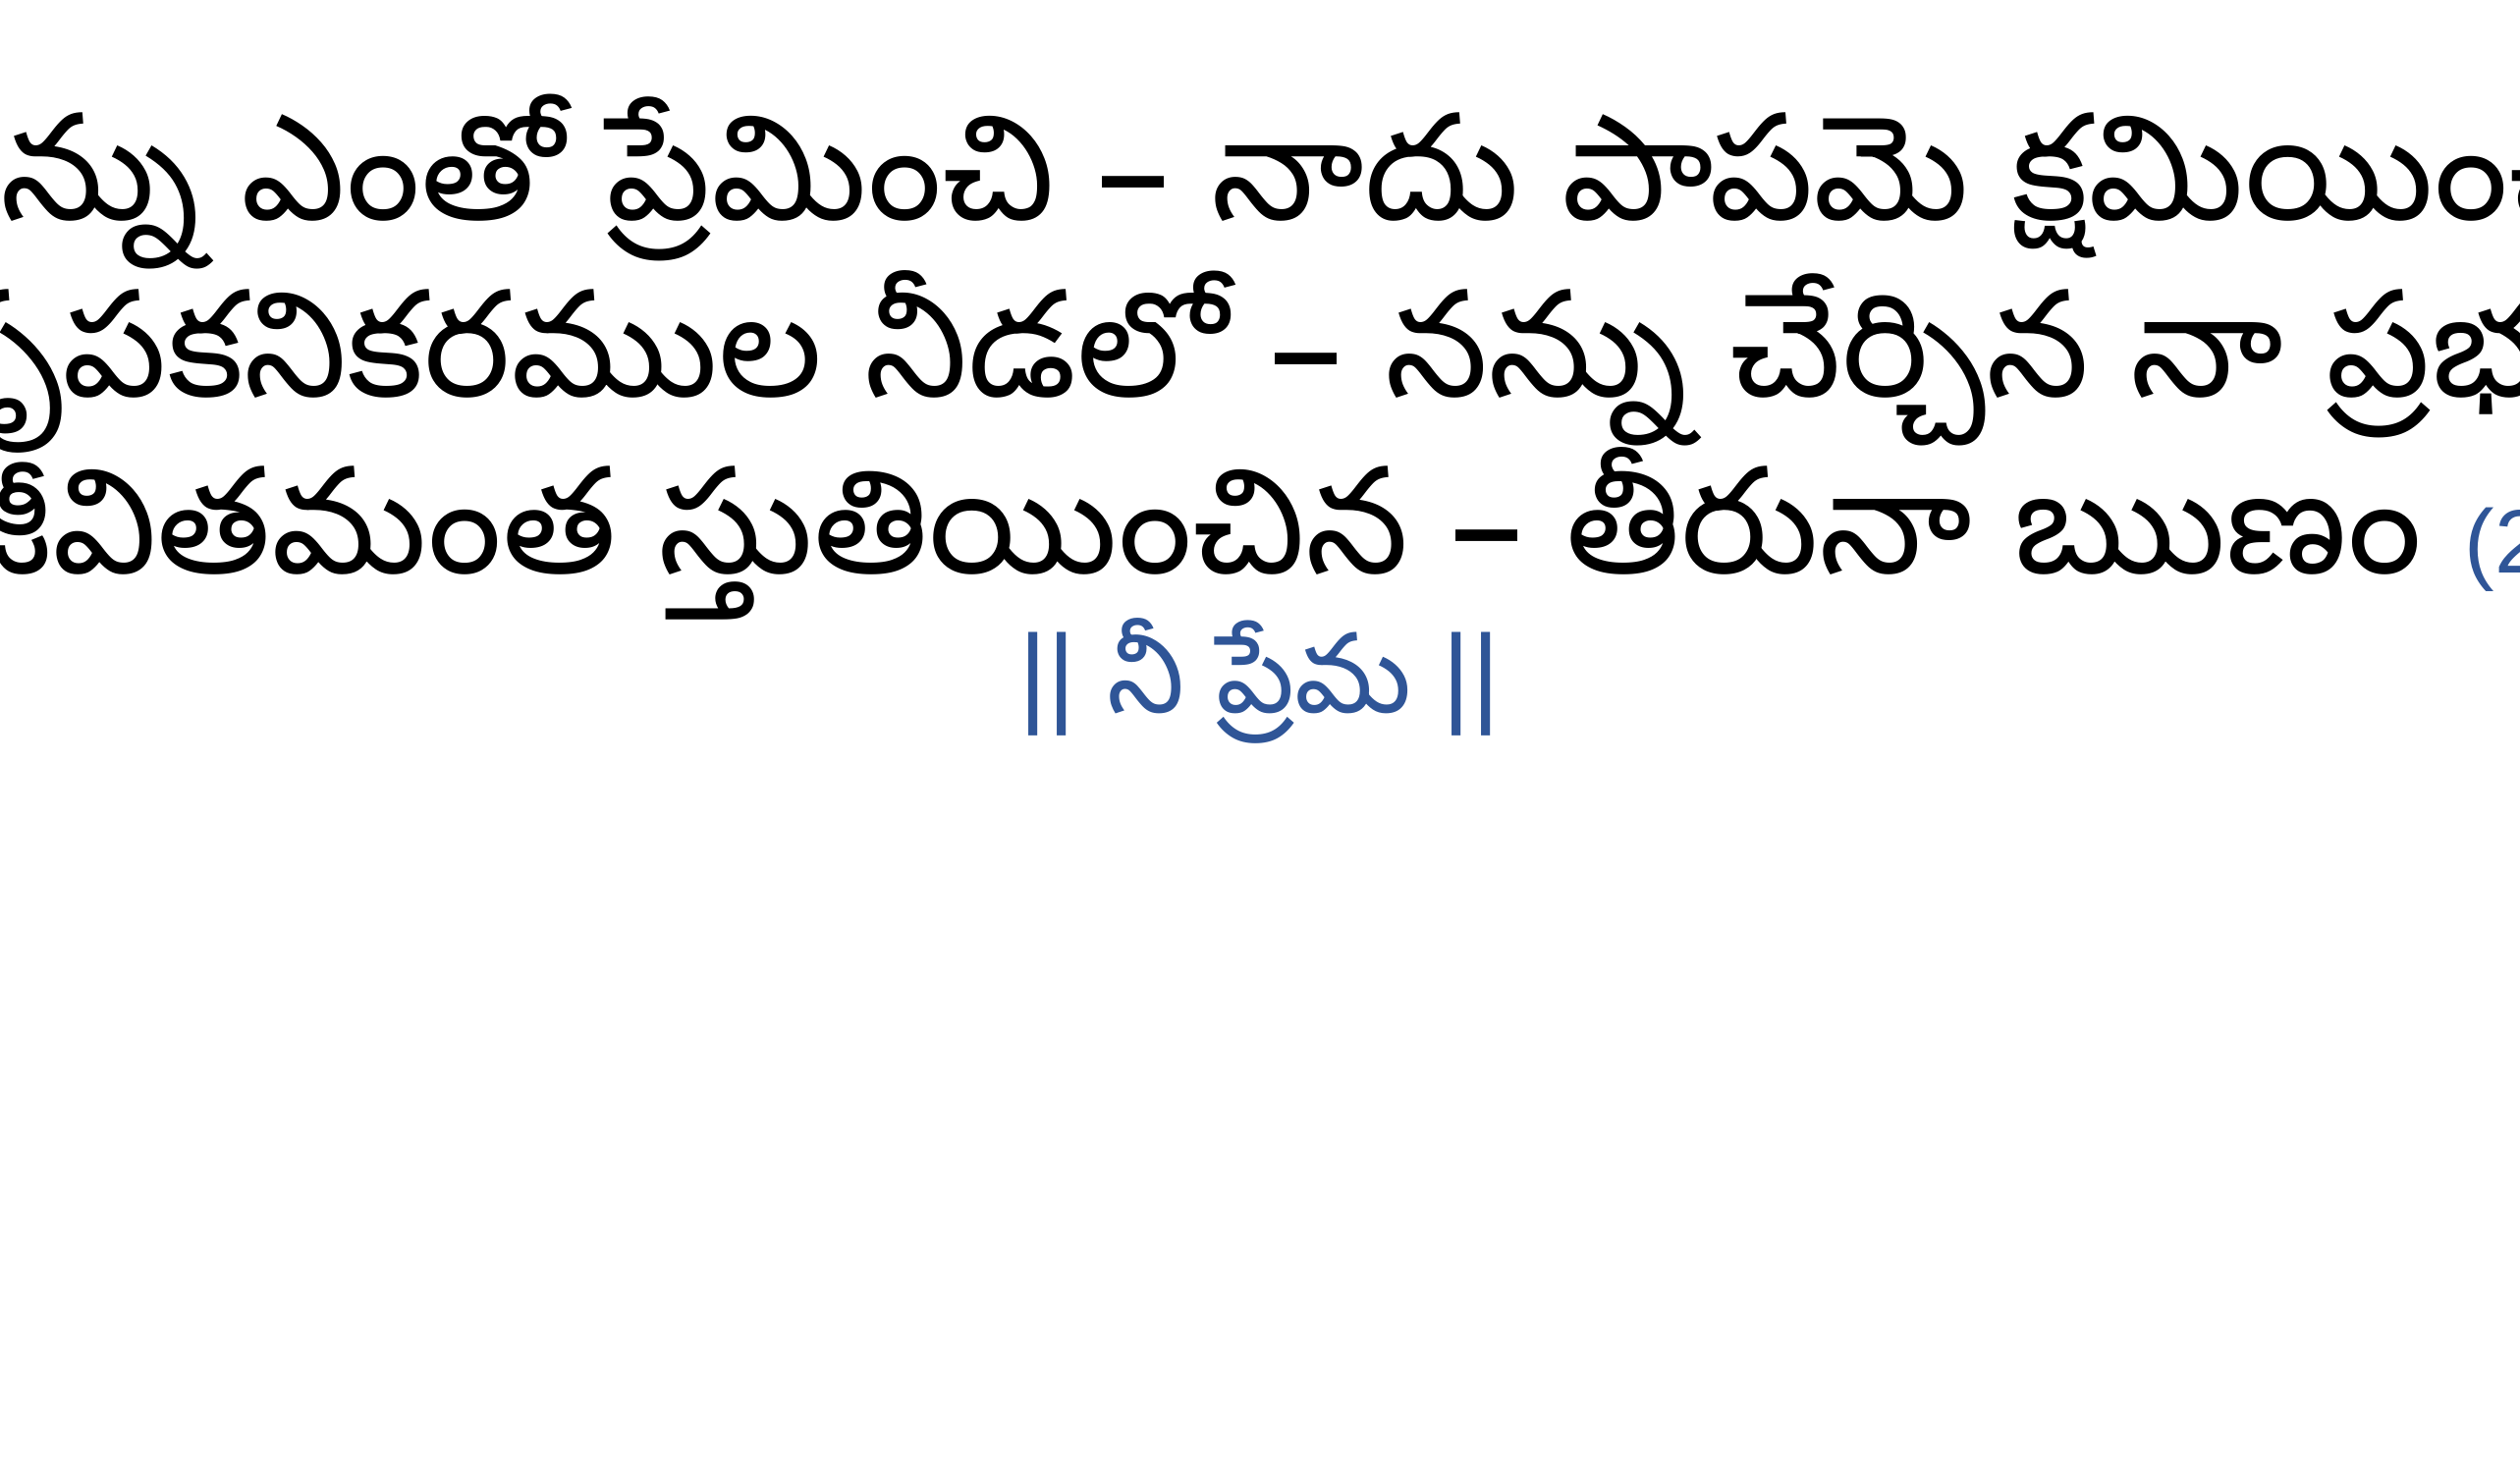

నన్ను ఎంతో ప్రేమించి – నాదు పాపమె క్షమియించి
కృపకనికరముల నీడలో – నన్ను చేర్చిన నా ప్రభు
జీవితమంత స్తుతియించిన – తీరునా ఋణం (2)
|| నీ ప్రేమ ||